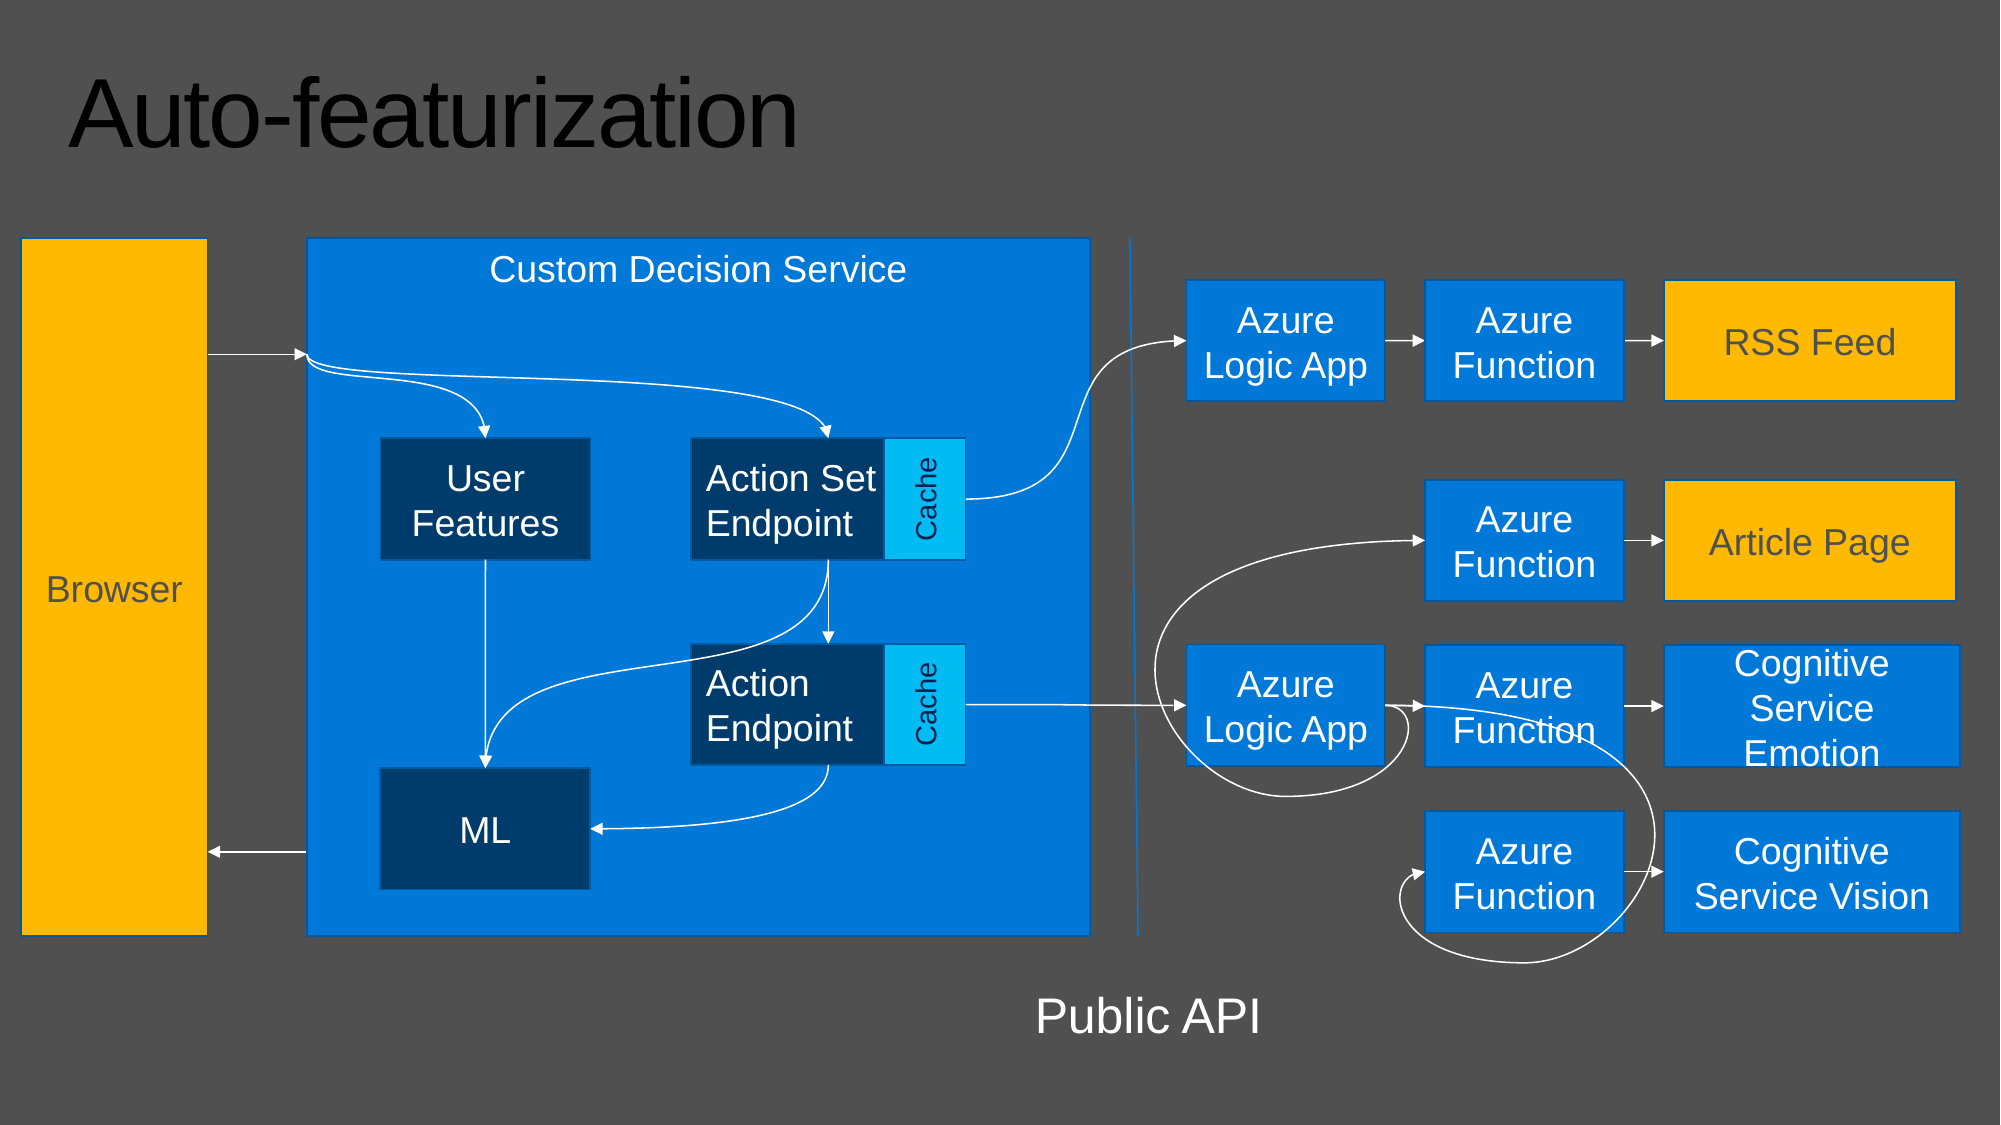

# Auto-featurization
Browser
Custom Decision Service
Azure Function
Azure Logic App
RSS Feed
User
Features
Action Set Endpoint
Cache
Azure Function
Article Page
Action Endpoint
Azure Logic App
Azure Function
Cognitive Service Emotion
Cache
ML
Azure Function
Cognitive Service Vision
Public API